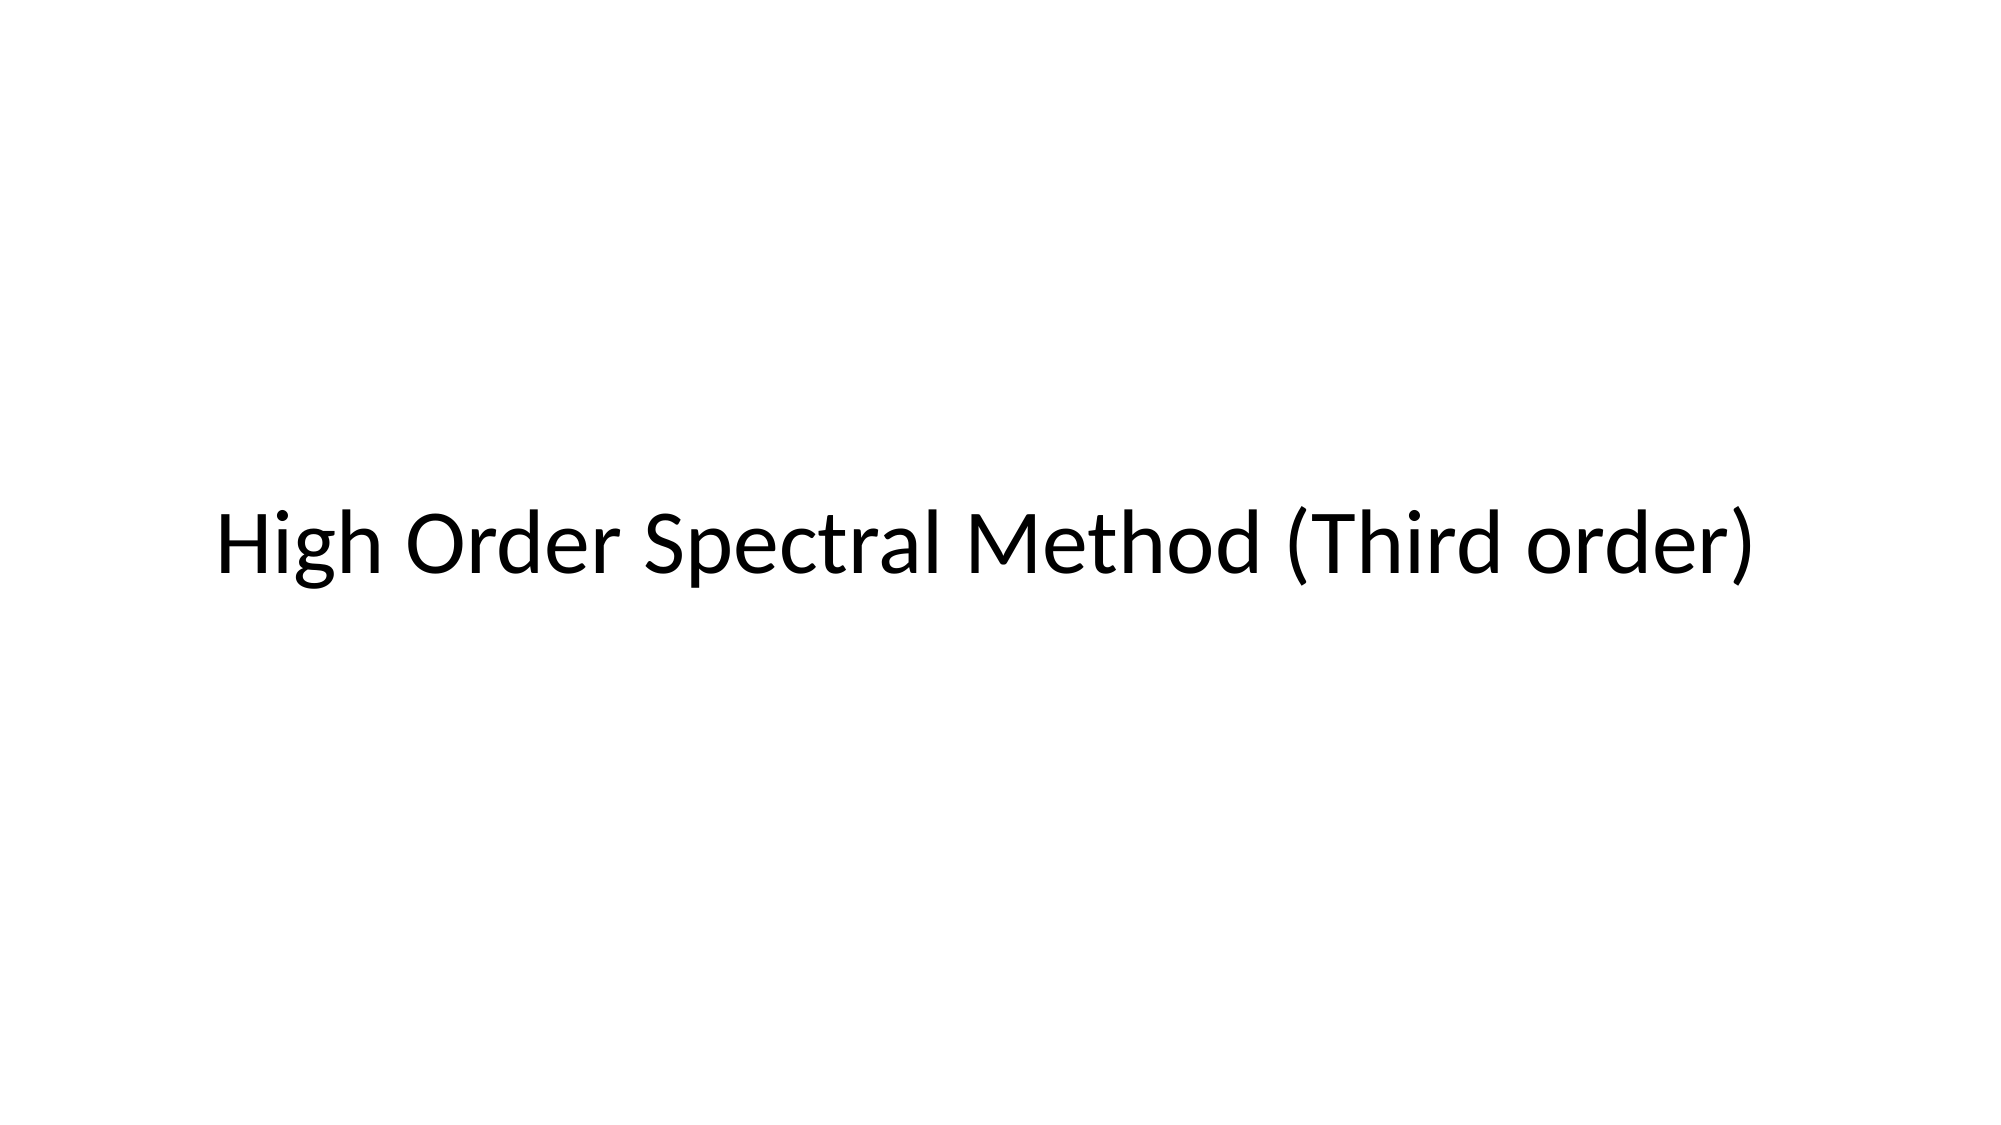

# High Order Spectral Method (Third order)